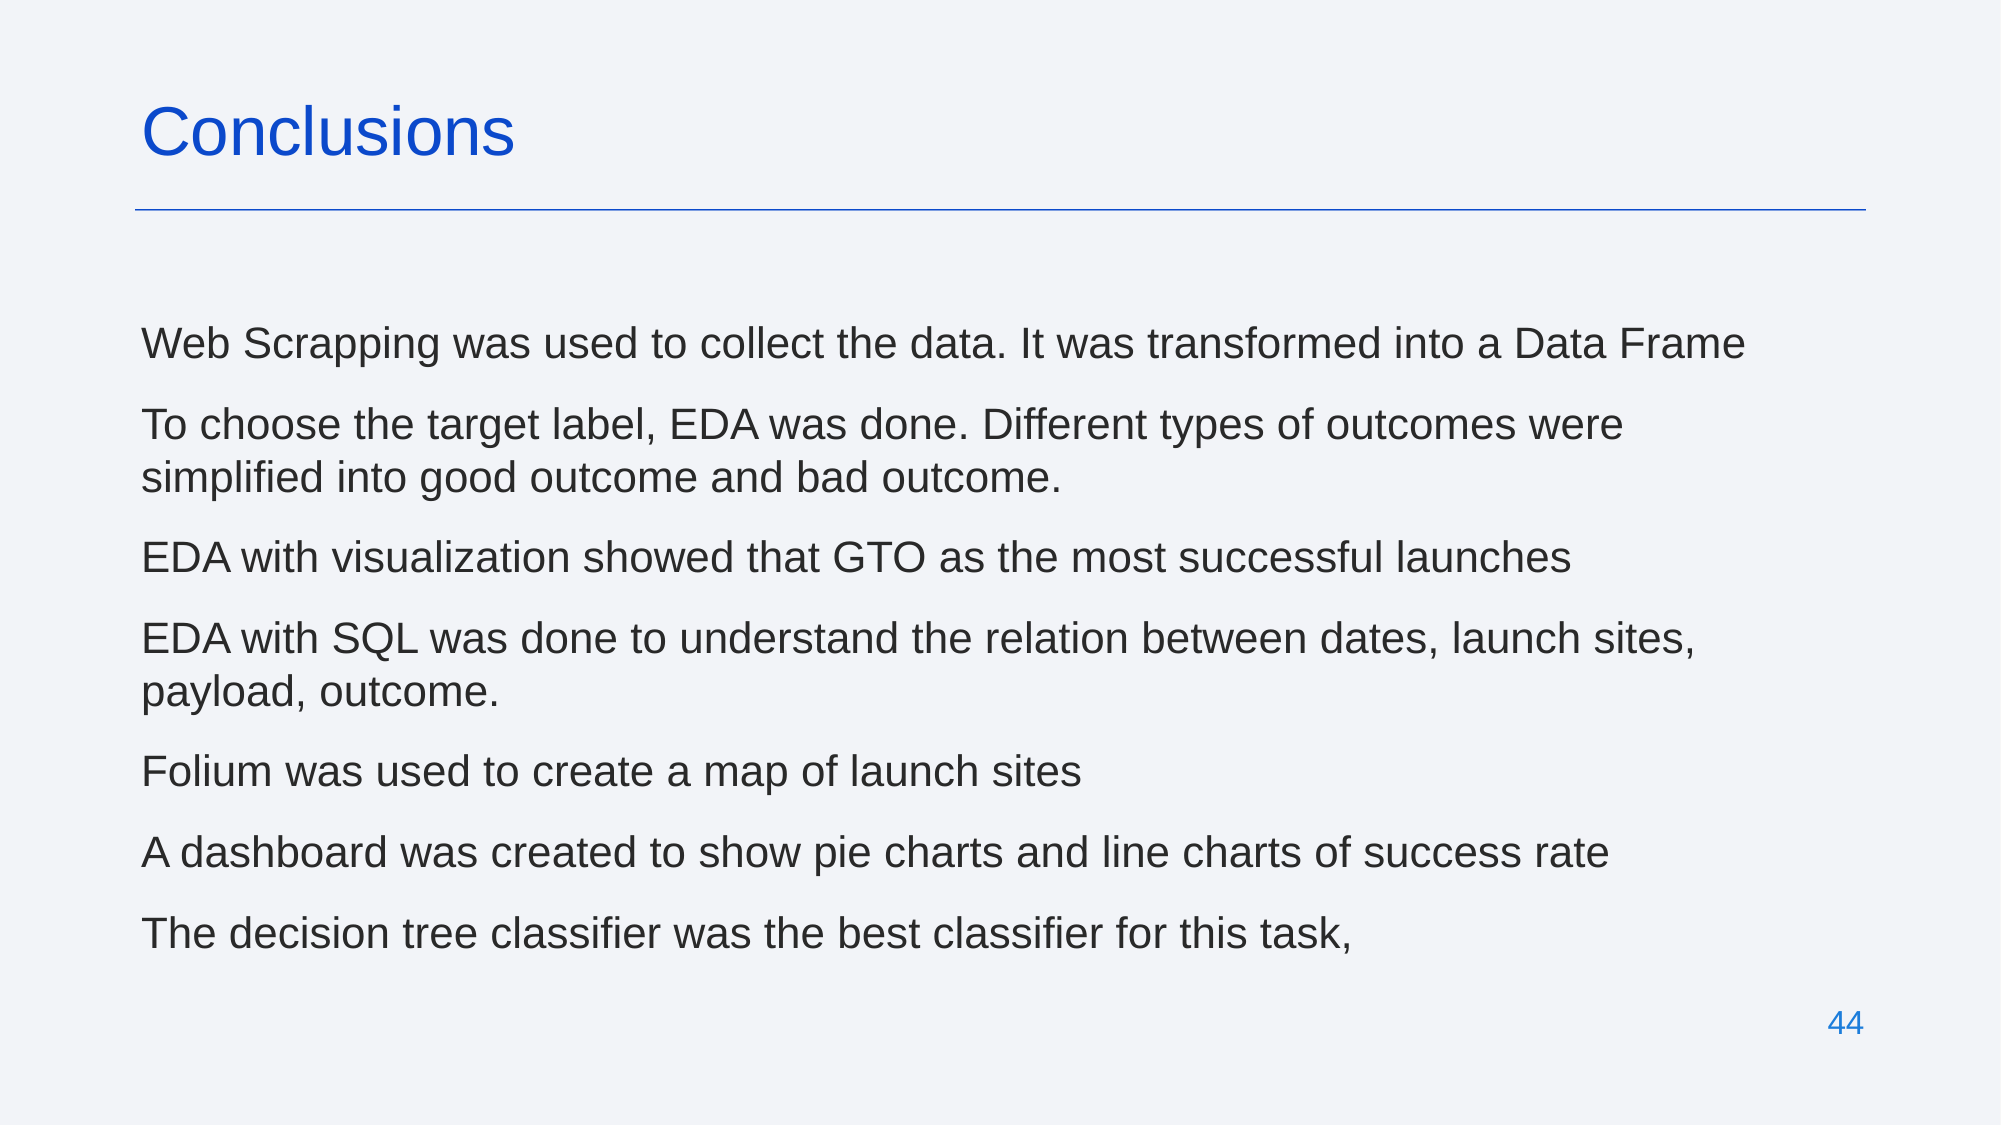

Conclusions
Web Scrapping was used to collect the data. It was transformed into a Data Frame
To choose the target label, EDA was done. Different types of outcomes were simplified into good outcome and bad outcome.
EDA with visualization showed that GTO as the most successful launches
EDA with SQL was done to understand the relation between dates, launch sites, payload, outcome.
Folium was used to create a map of launch sites
A dashboard was created to show pie charts and line charts of success rate
The decision tree classifier was the best classifier for this task,

44